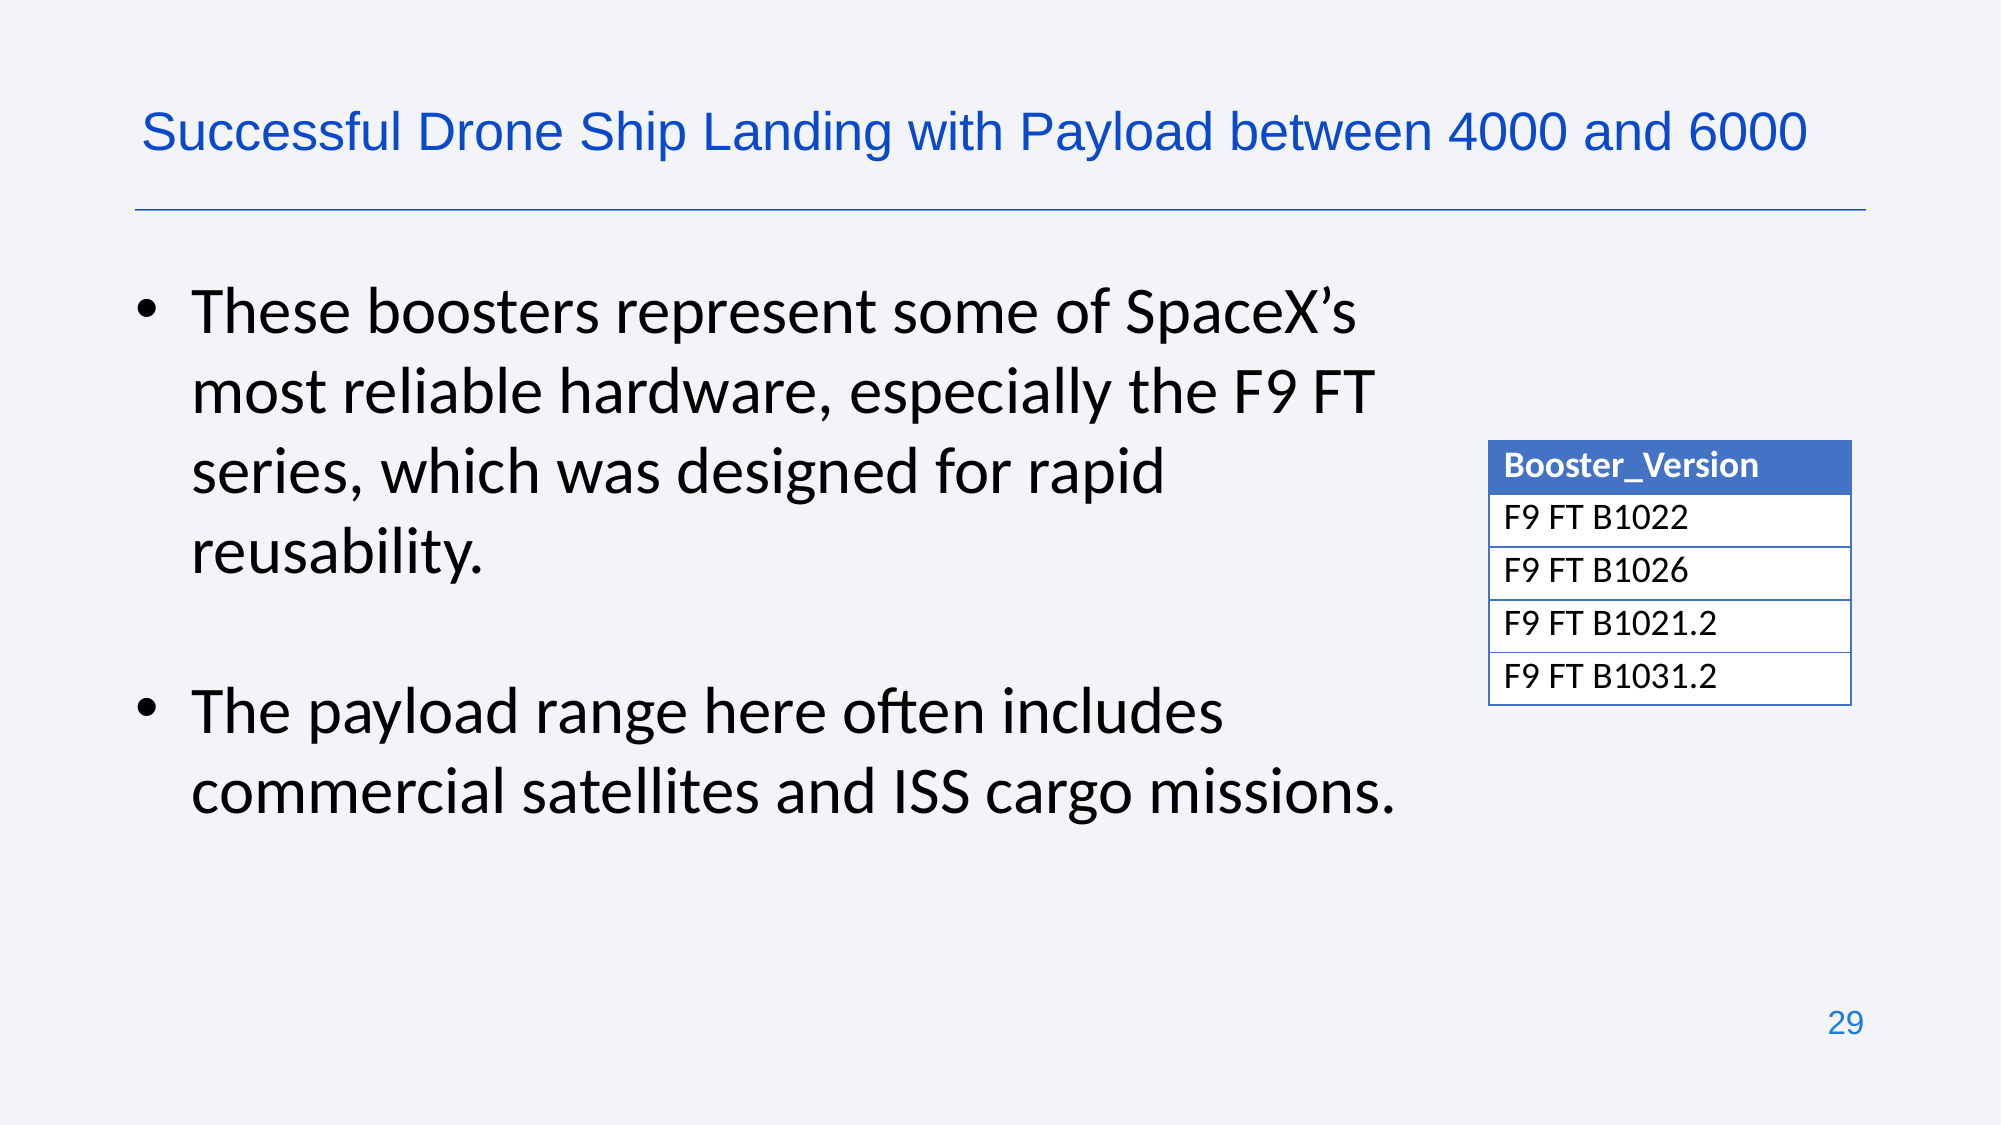

Successful Drone Ship Landing with Payload between 4000 and 6000
These boosters represent some of SpaceX’s most reliable hardware, especially the F9 FT series, which was designed for rapid reusability.

The payload range here often includes commercial satellites and ISS cargo missions.
| Booster\_Version |
| --- |
| F9 FT B1022 |
| F9 FT B1026 |
| F9 FT B1021.2 |
| F9 FT B1031.2 |
29